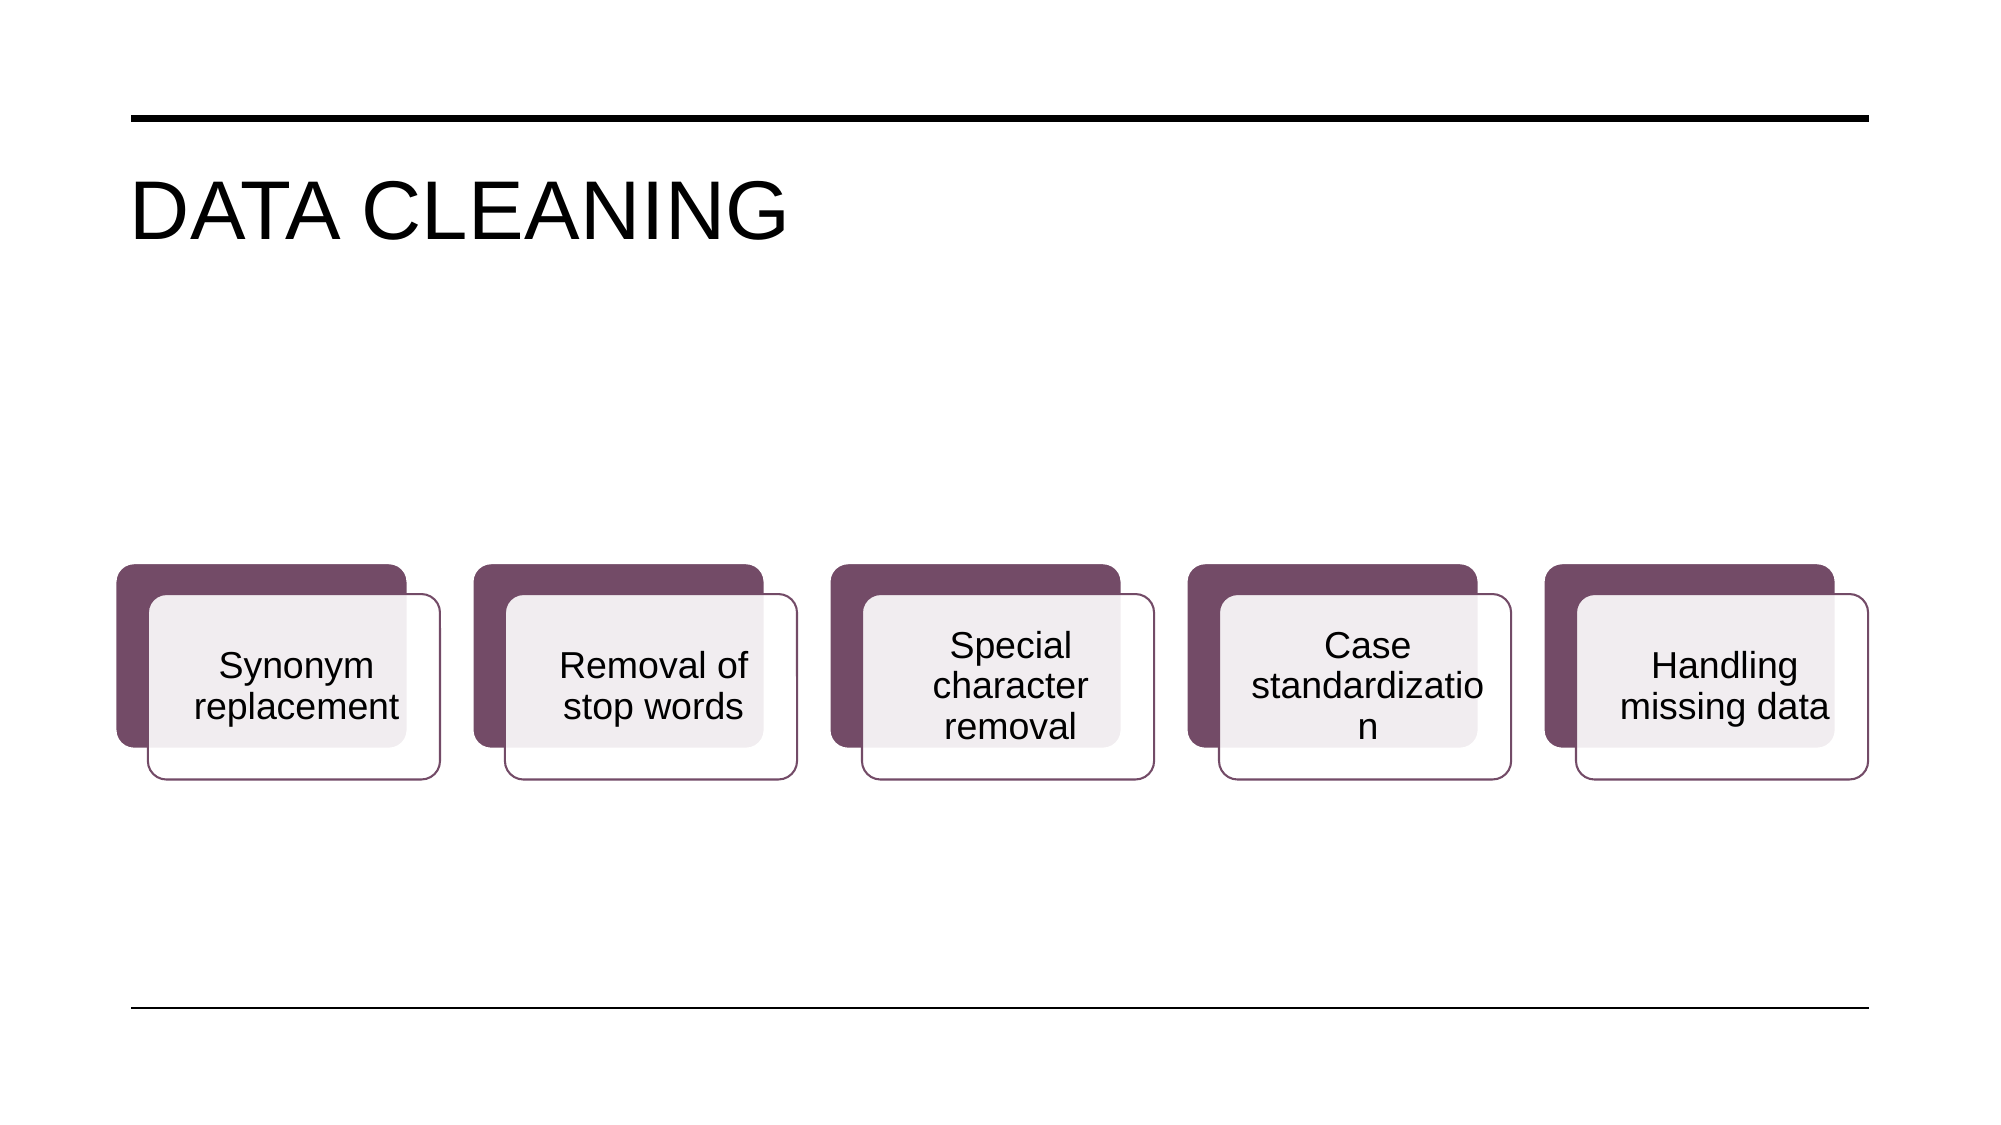

# Data Cleaning
Synonym replacement
Removal of stop words
Special character removal
Case standardization
Handling missing data